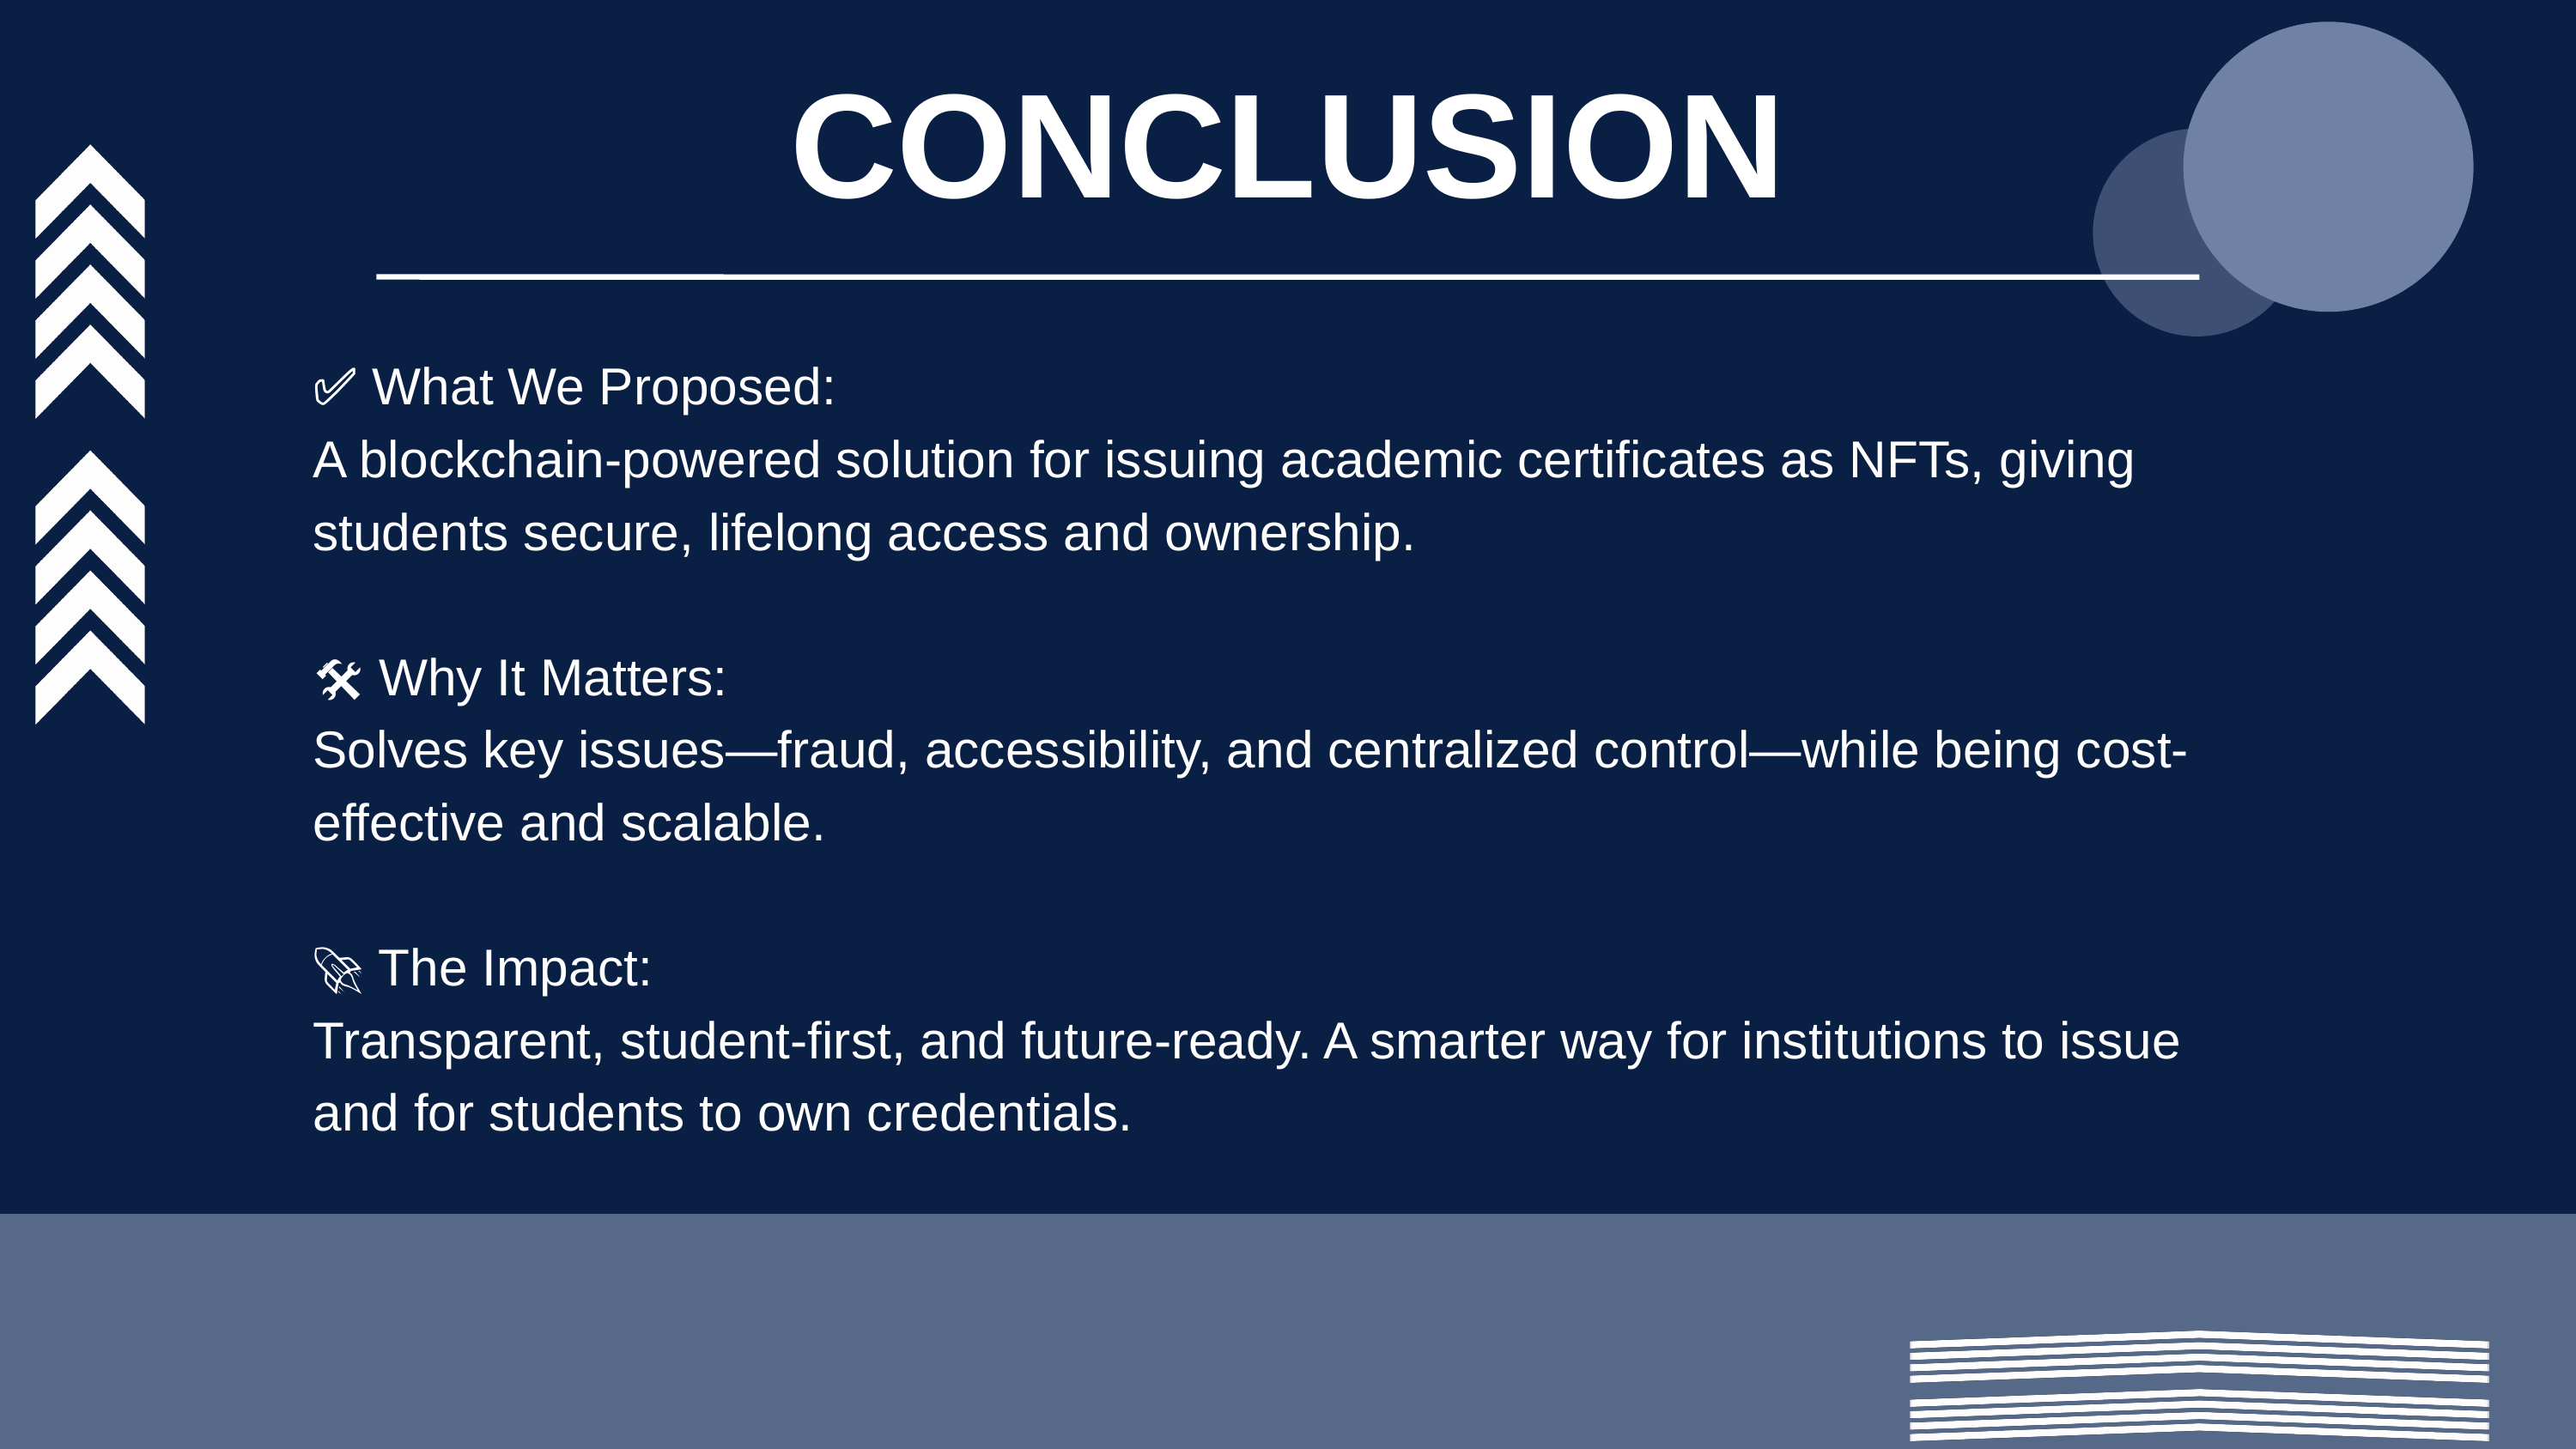

CONCLUSION

✅ What We Proposed:
A blockchain-powered solution for issuing academic certificates as NFTs, giving students secure, lifelong access and ownership.

🛠️ Why It Matters:
Solves key issues—fraud, accessibility, and centralized control—while being cost-effective and scalable.

🚀 The Impact:
Transparent, student-first, and future-ready. A smarter way for institutions to issue and for students to own credentials.